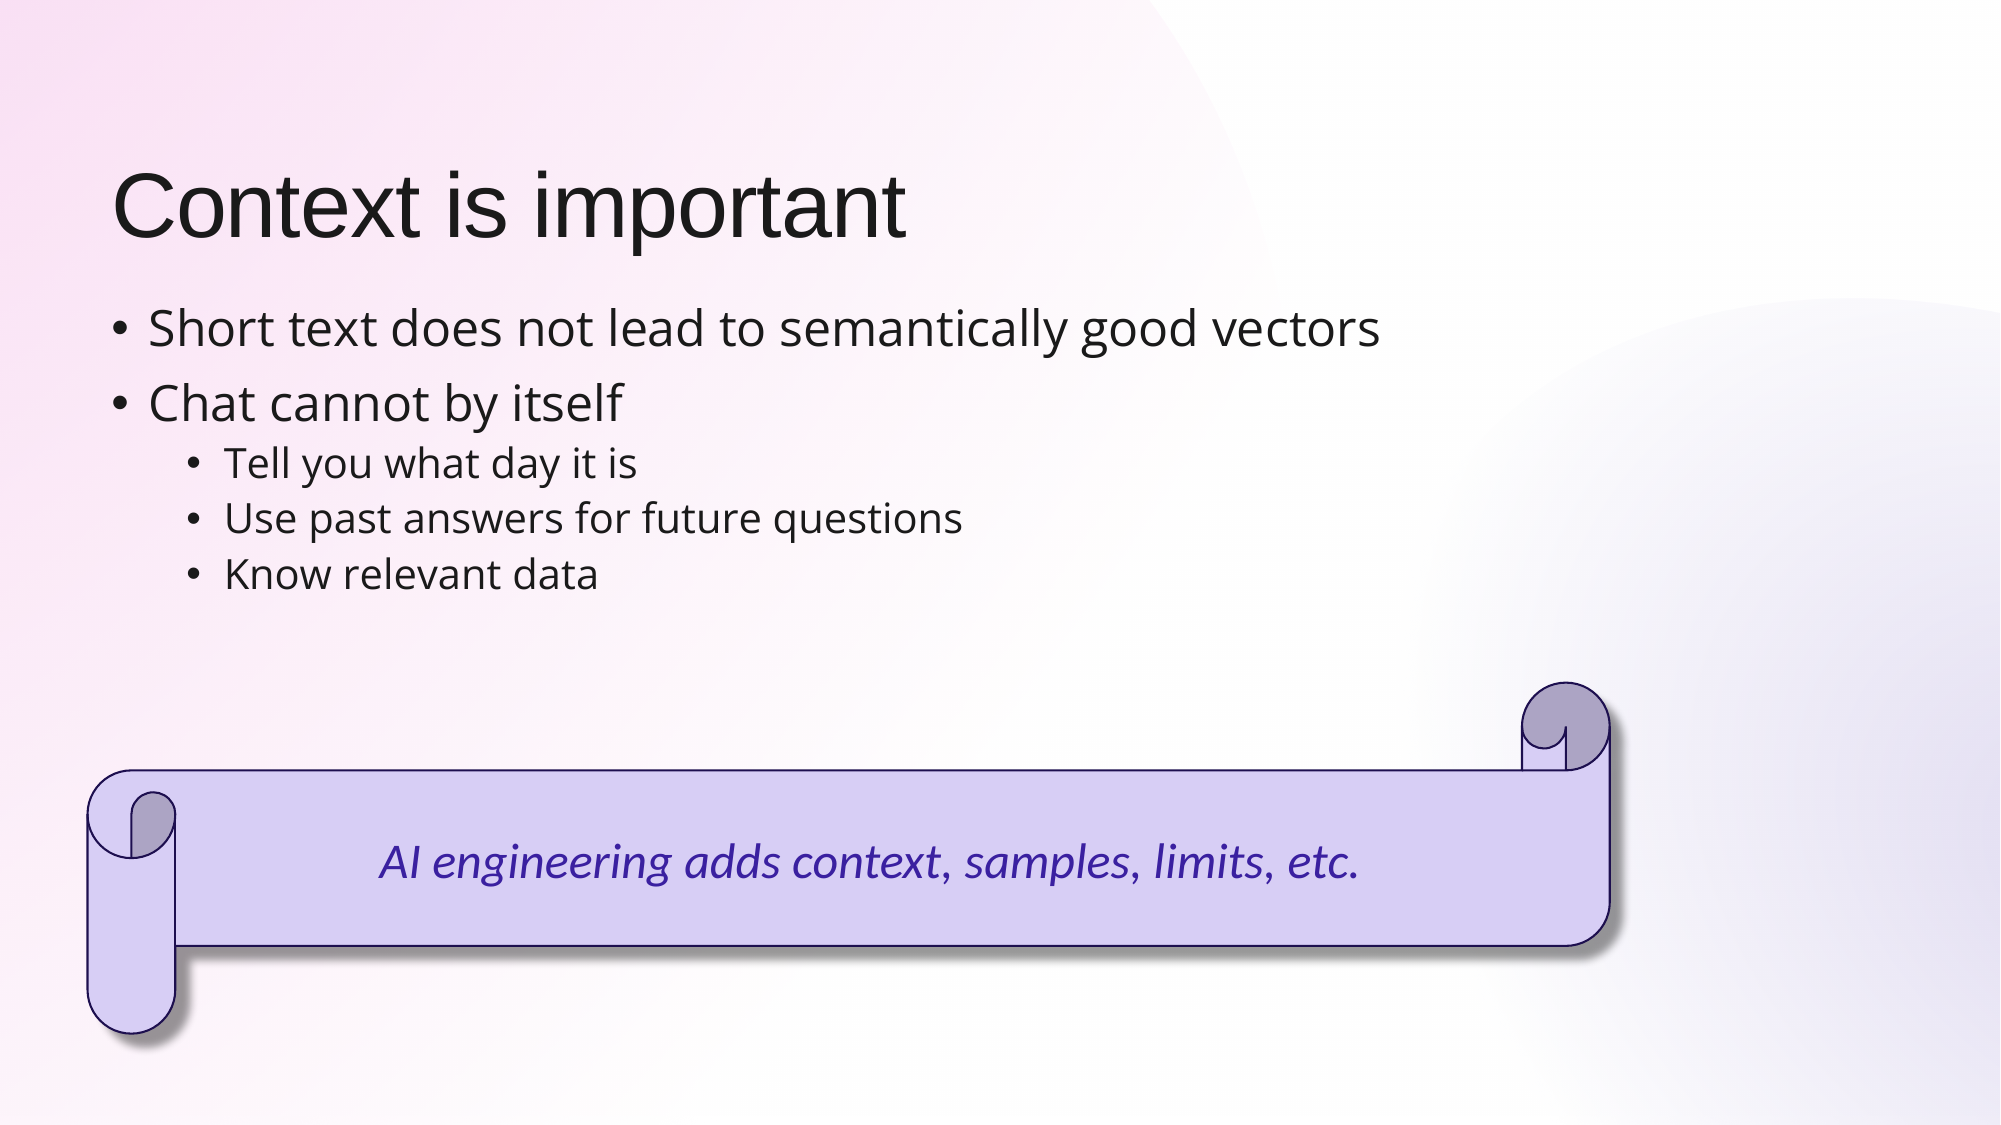

# Context is important
Short text does not lead to semantically good vectors
Chat cannot by itself
Tell you what day it is
Use past answers for future questions
Know relevant data

AI engineering adds context, samples, limits, etc.